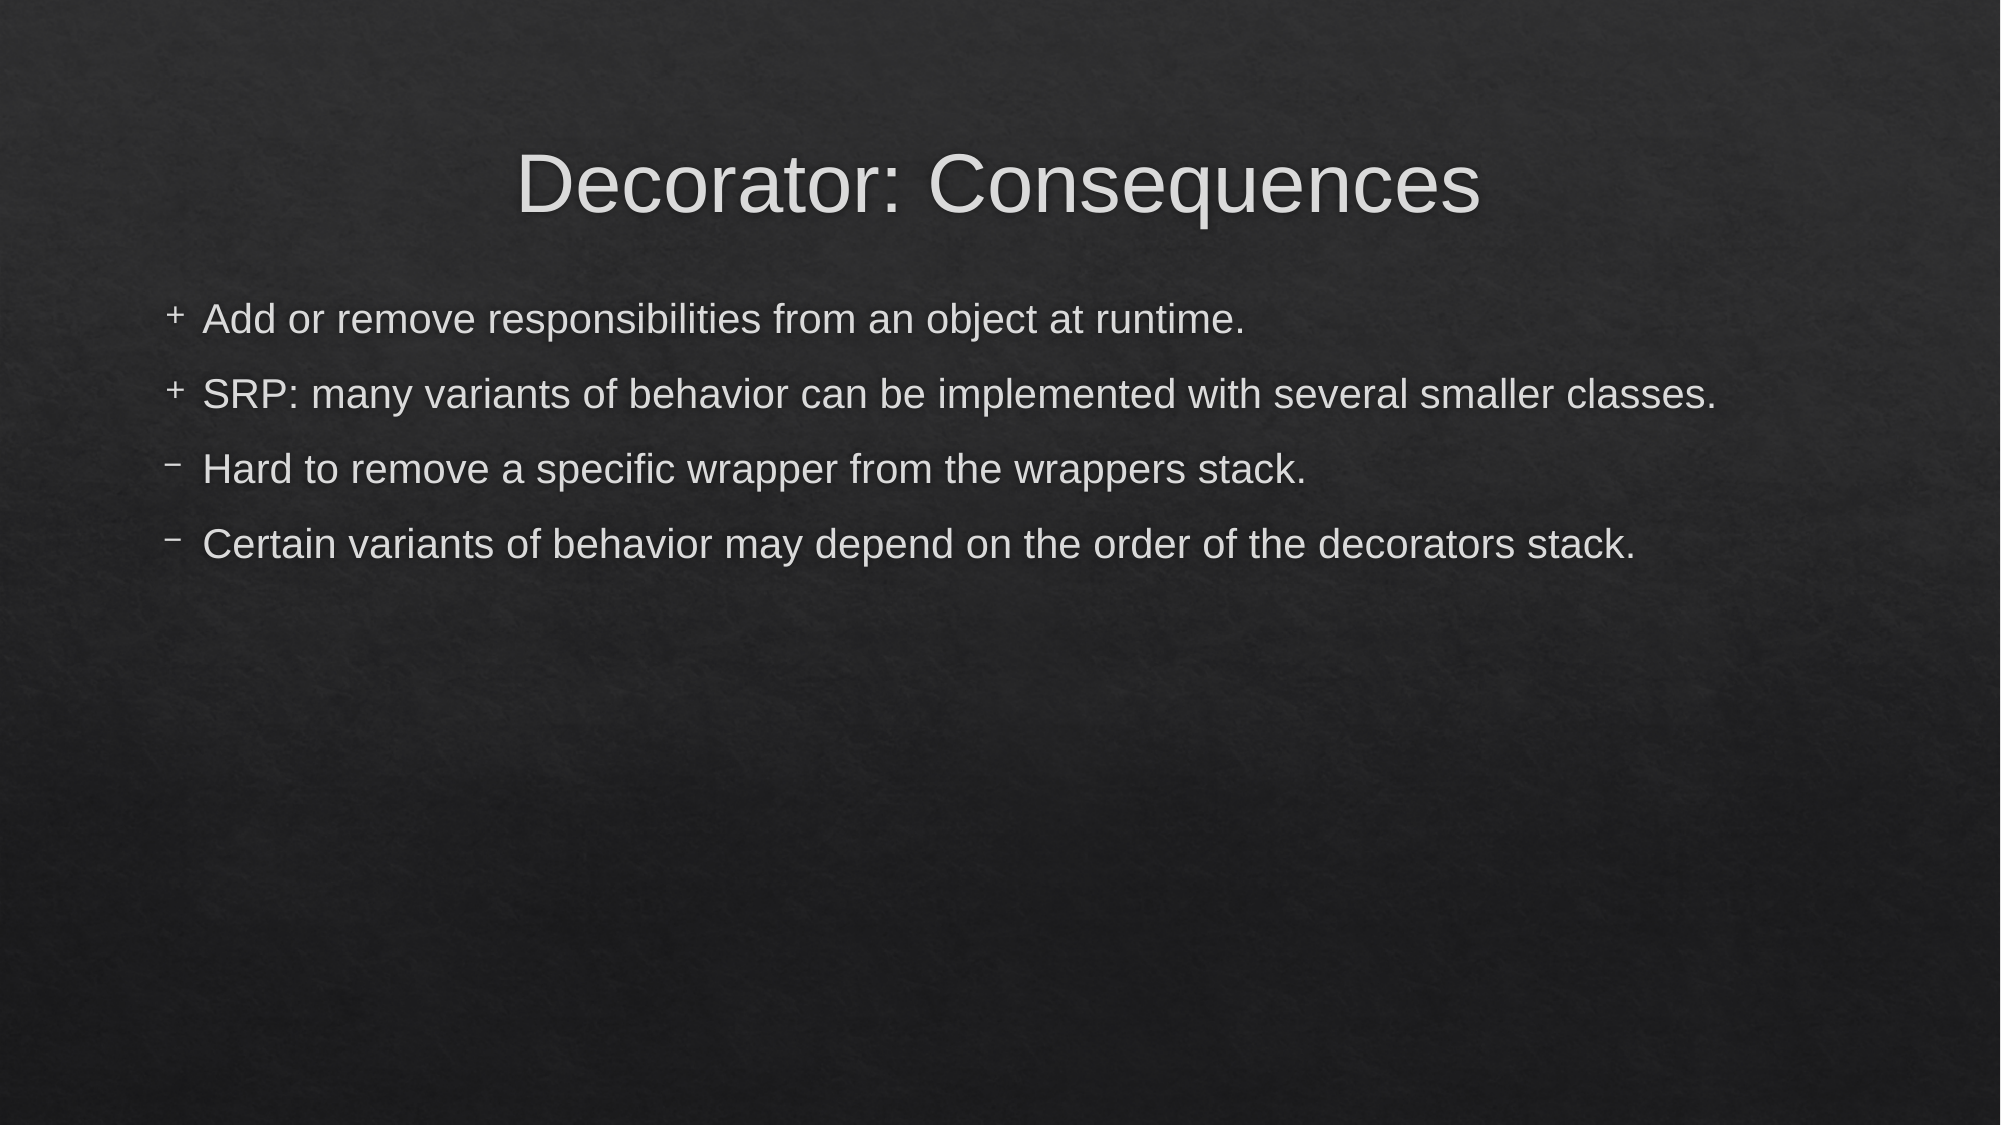

# Decorator: Consequences
Add or remove responsibilities from an object at runtime.
SRP: many variants of behavior can be implemented with several smaller classes.
Hard to remove a specific wrapper from the wrappers stack.
Certain variants of behavior may depend on the order of the decorators stack.